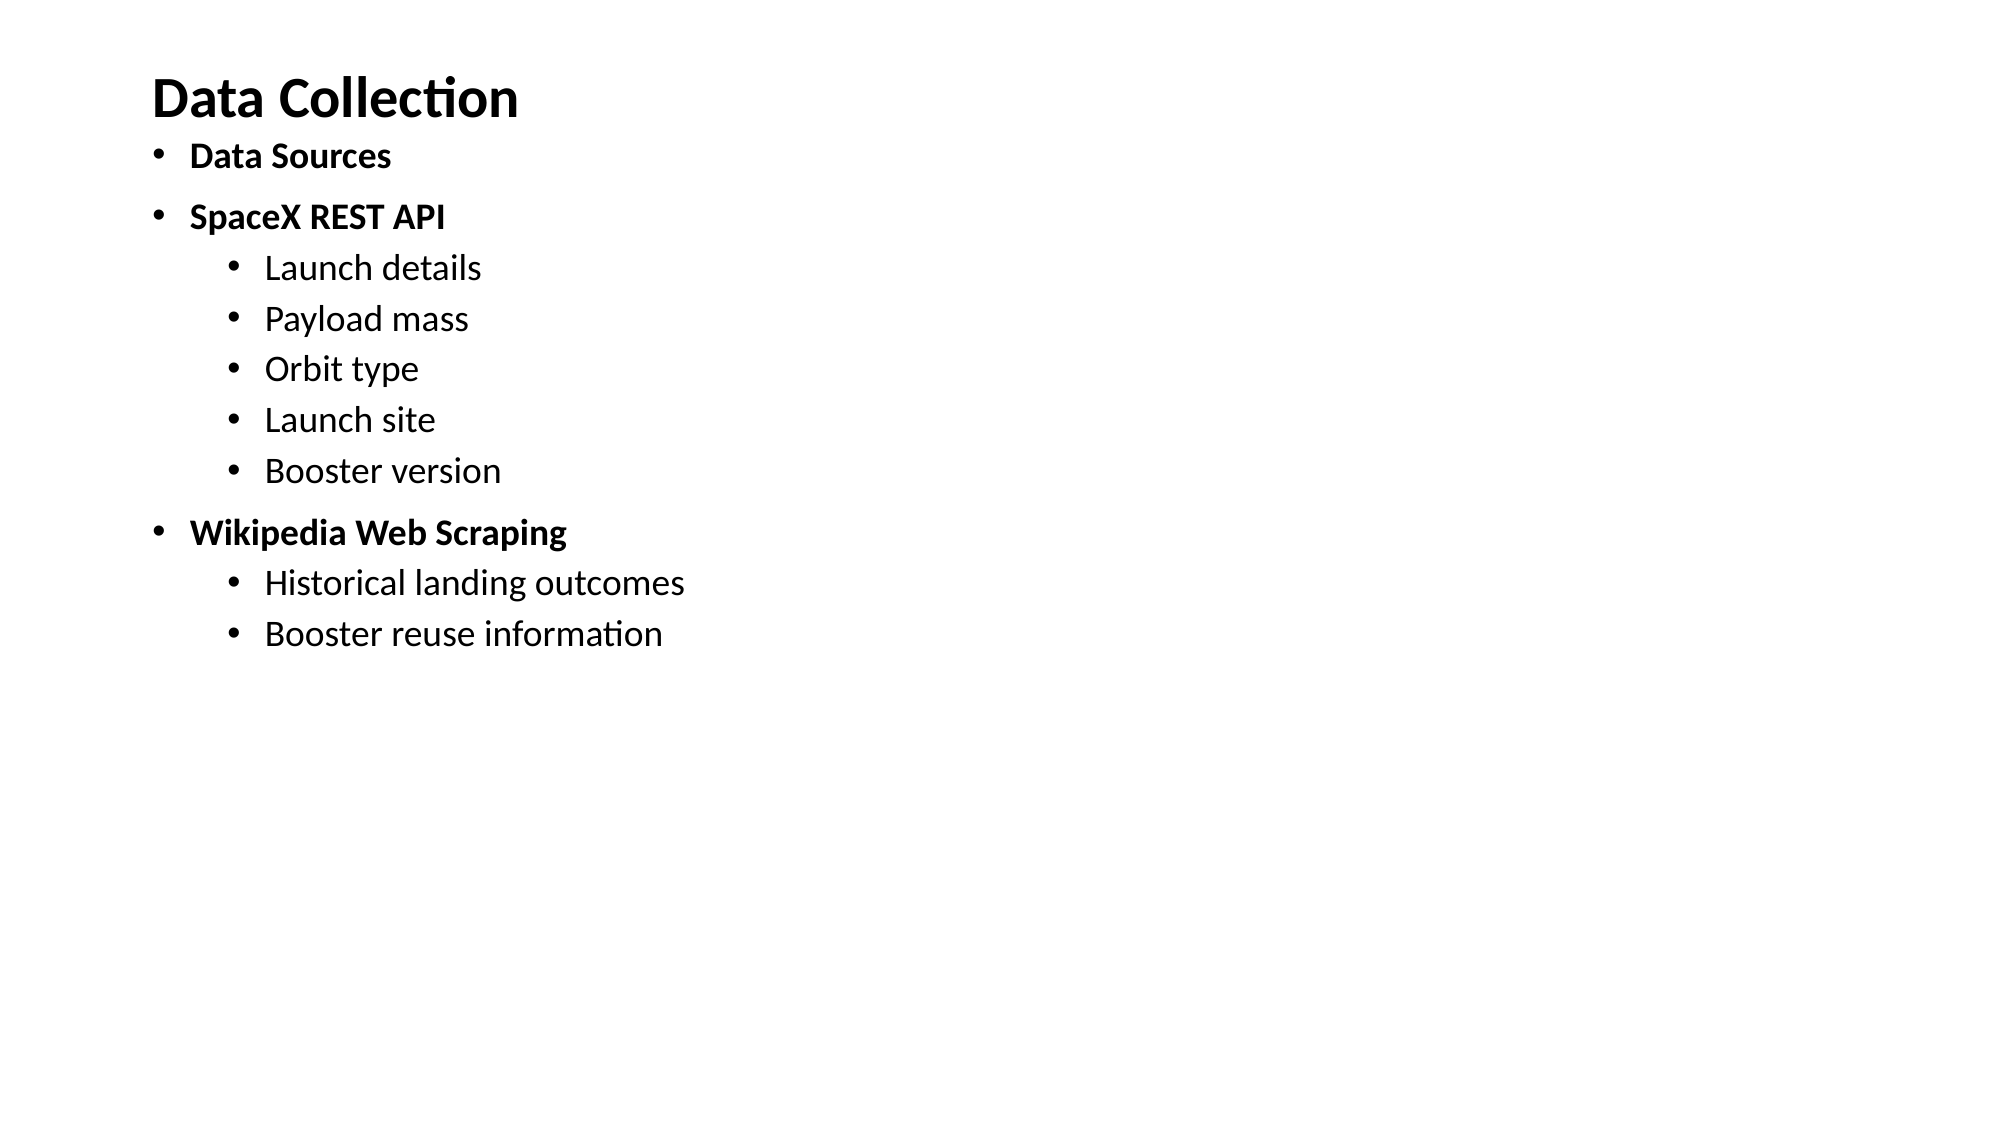

# Data Collection
Data Sources
SpaceX REST API
Launch details
Payload mass
Orbit type
Launch site
Booster version
Wikipedia Web Scraping
Historical landing outcomes
Booster reuse information